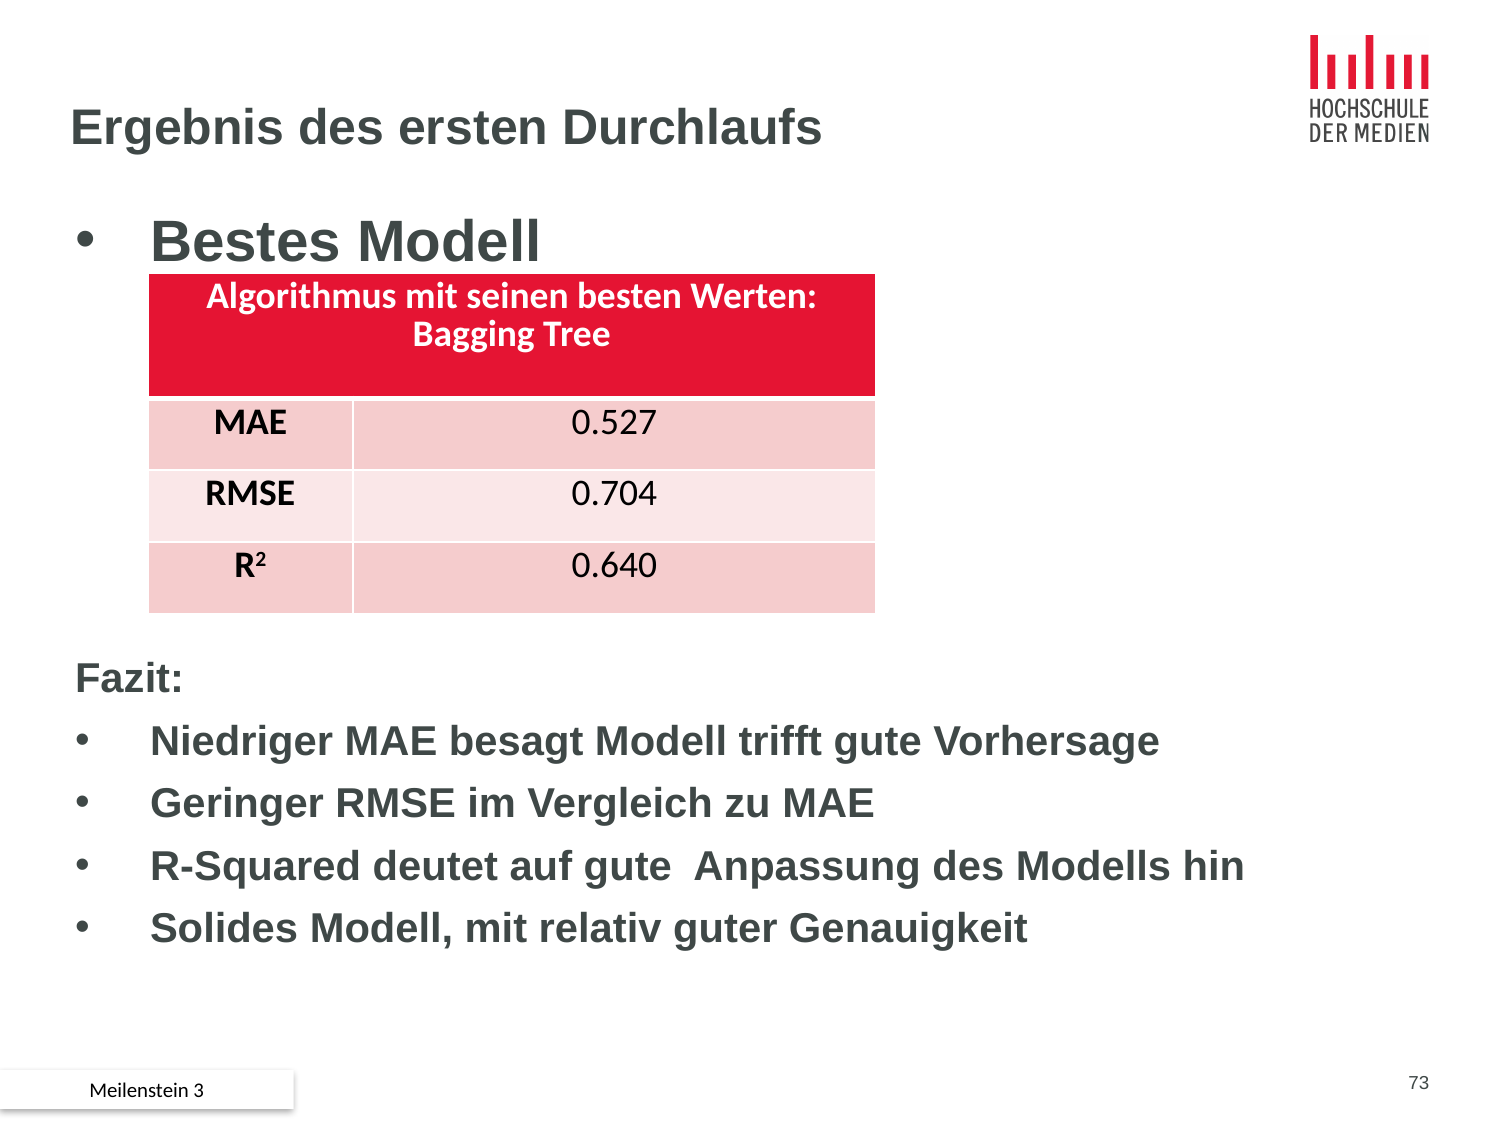

# Ergebnis des ersten Durchlaufs
Bestes Modell
| Algorithmus mit seinen besten Werten: Bagging Tree |  |
| --- | --- |
| MAE | 0.527 |
| RMSE | 0.704 |
| R2 | 0.640 |
| Algorithmus mit seinen besten Werten: Lineares Regressionsmodell |  |
| --- | --- |
| MAE | 2.072 |
| RMSE | 11.260 |
| R2 | -0.010 |

Fazit:
Niedriger MAE besagt Modell trifft gute Vorhersage
Geringer RMSE im Vergleich zu MAE
R-Squared deutet auf gute  Anpassung des Modells hin
Solides Modell, mit relativ guter Genauigkeit
Meilenstein 3